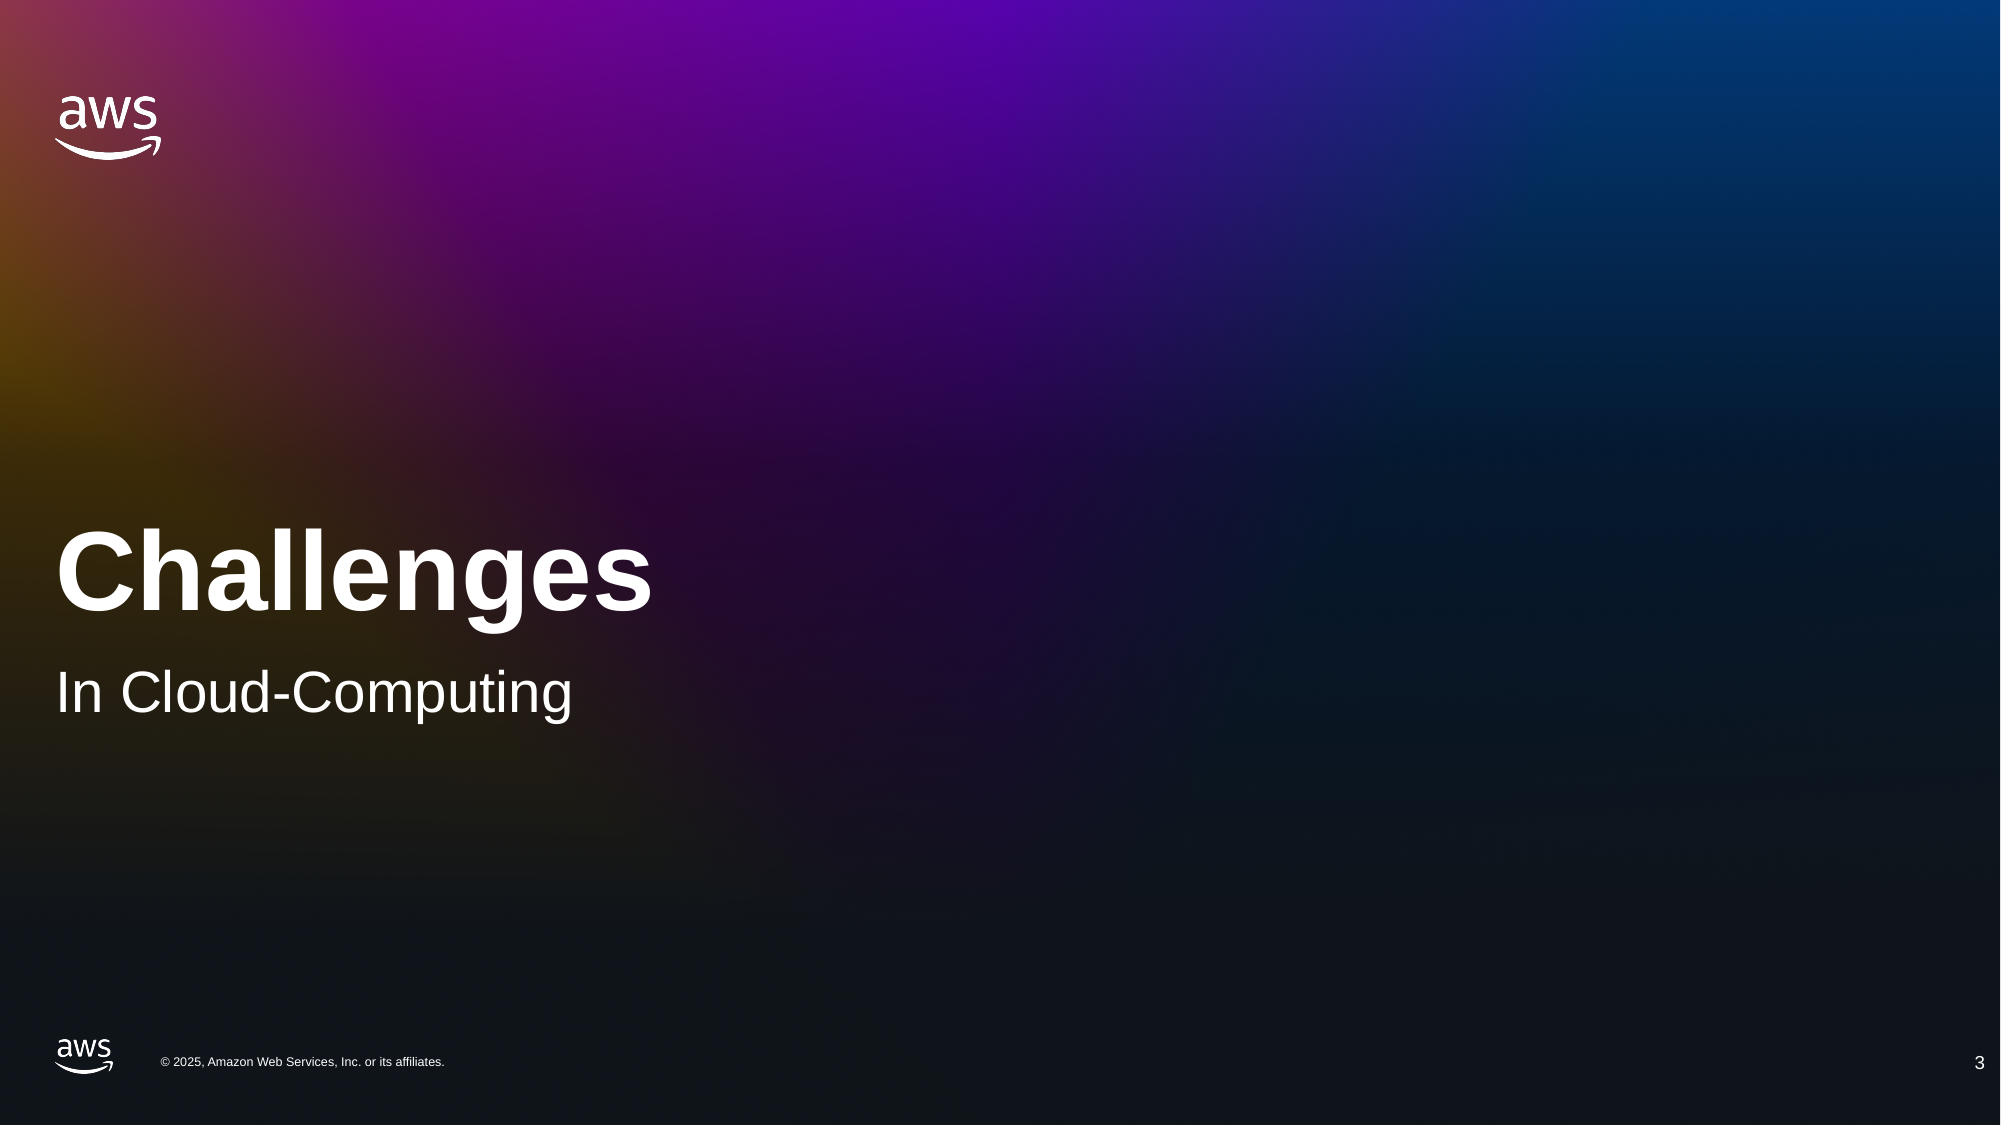

# Challenges
In Cloud-Computing
© 2025, Amazon Web Services, Inc. or its affiliates.
3